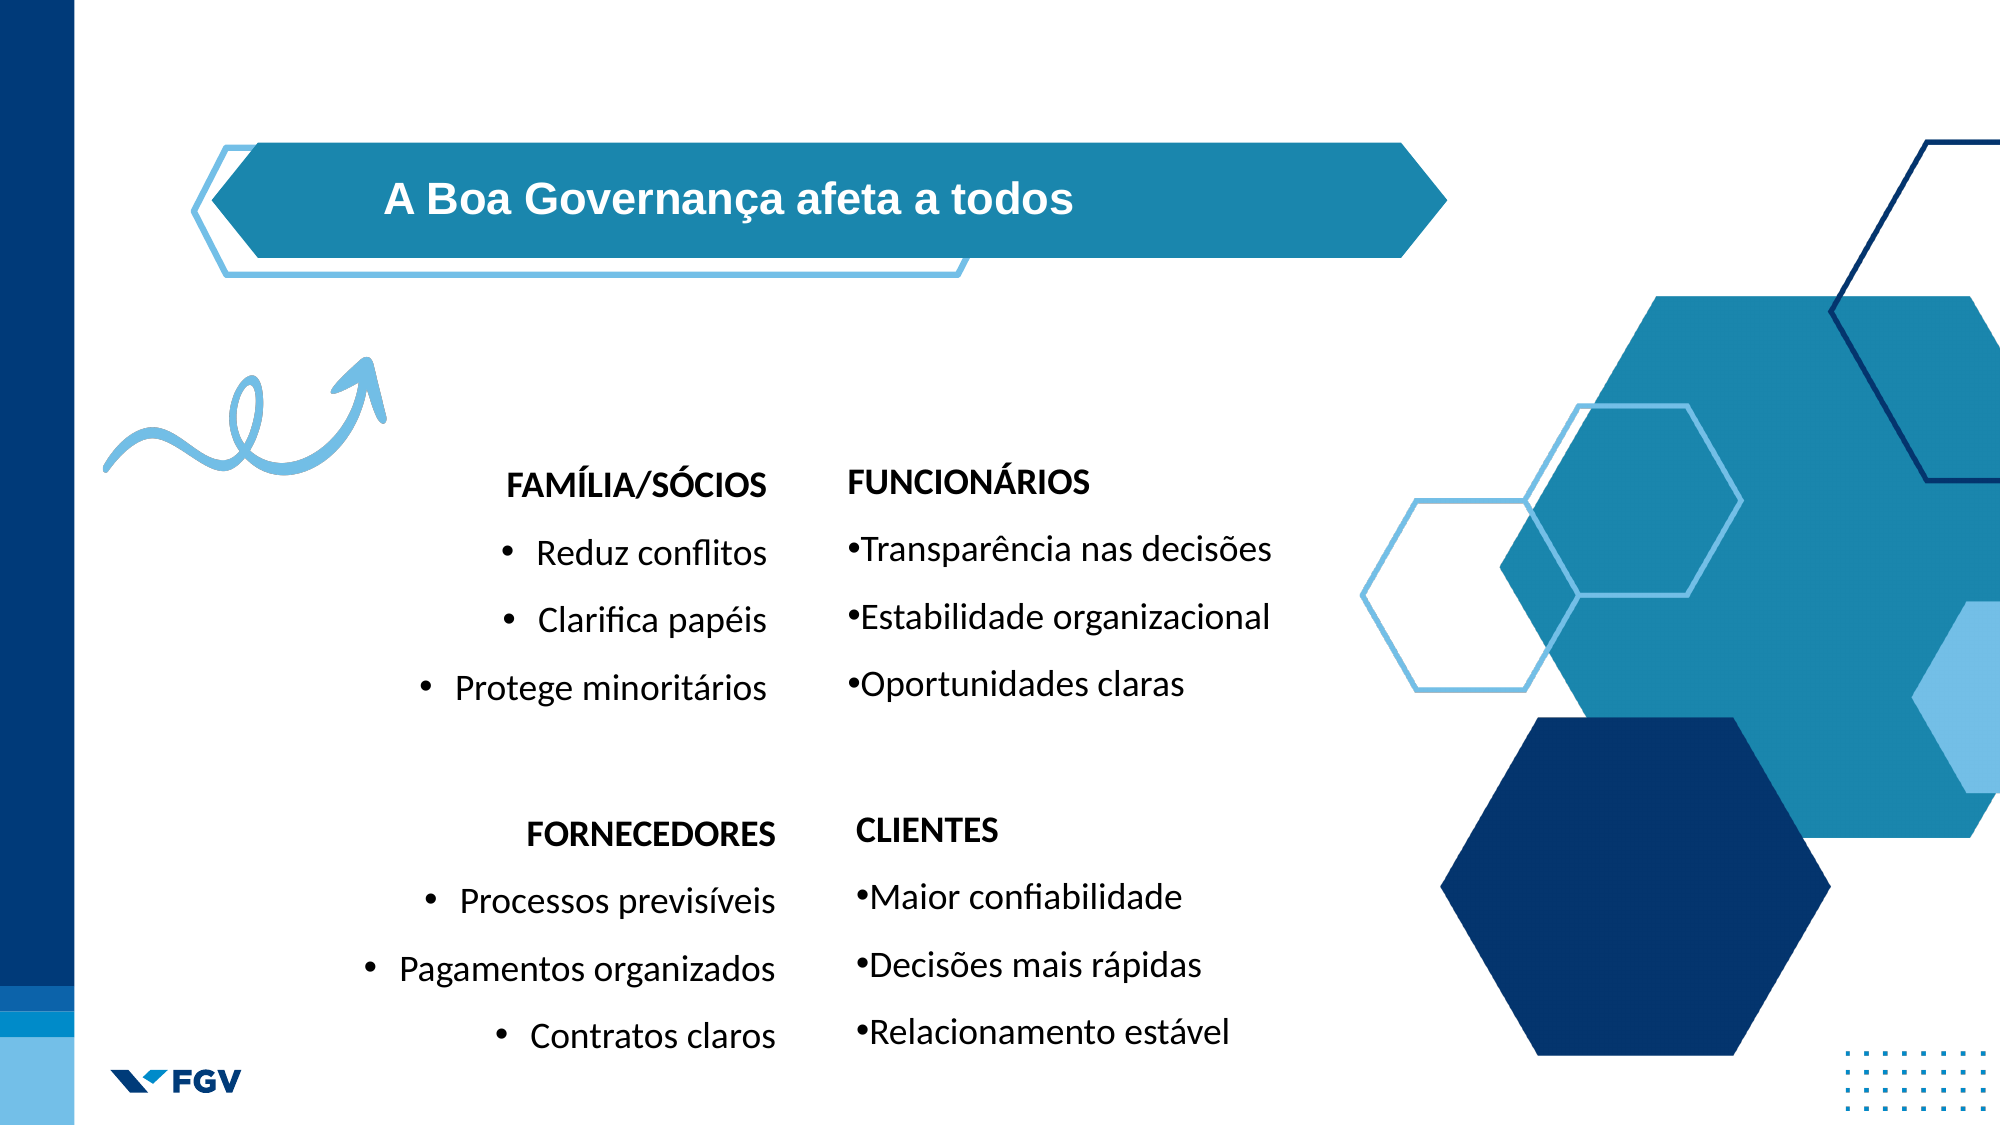

A Boa Governança afeta a todos

FUNCIONÁRIOS
Transparência nas decisões
Estabilidade organizacional
Oportunidades claras

FAMÍLIA/SÓCIOS
Reduz conflitos
Clarifica papéis
Protege minoritários
CLIENTES
Maior confiabilidade
Decisões mais rápidas
Relacionamento estável
FORNECEDORES
Processos previsíveis
Pagamentos organizados
Contratos claros